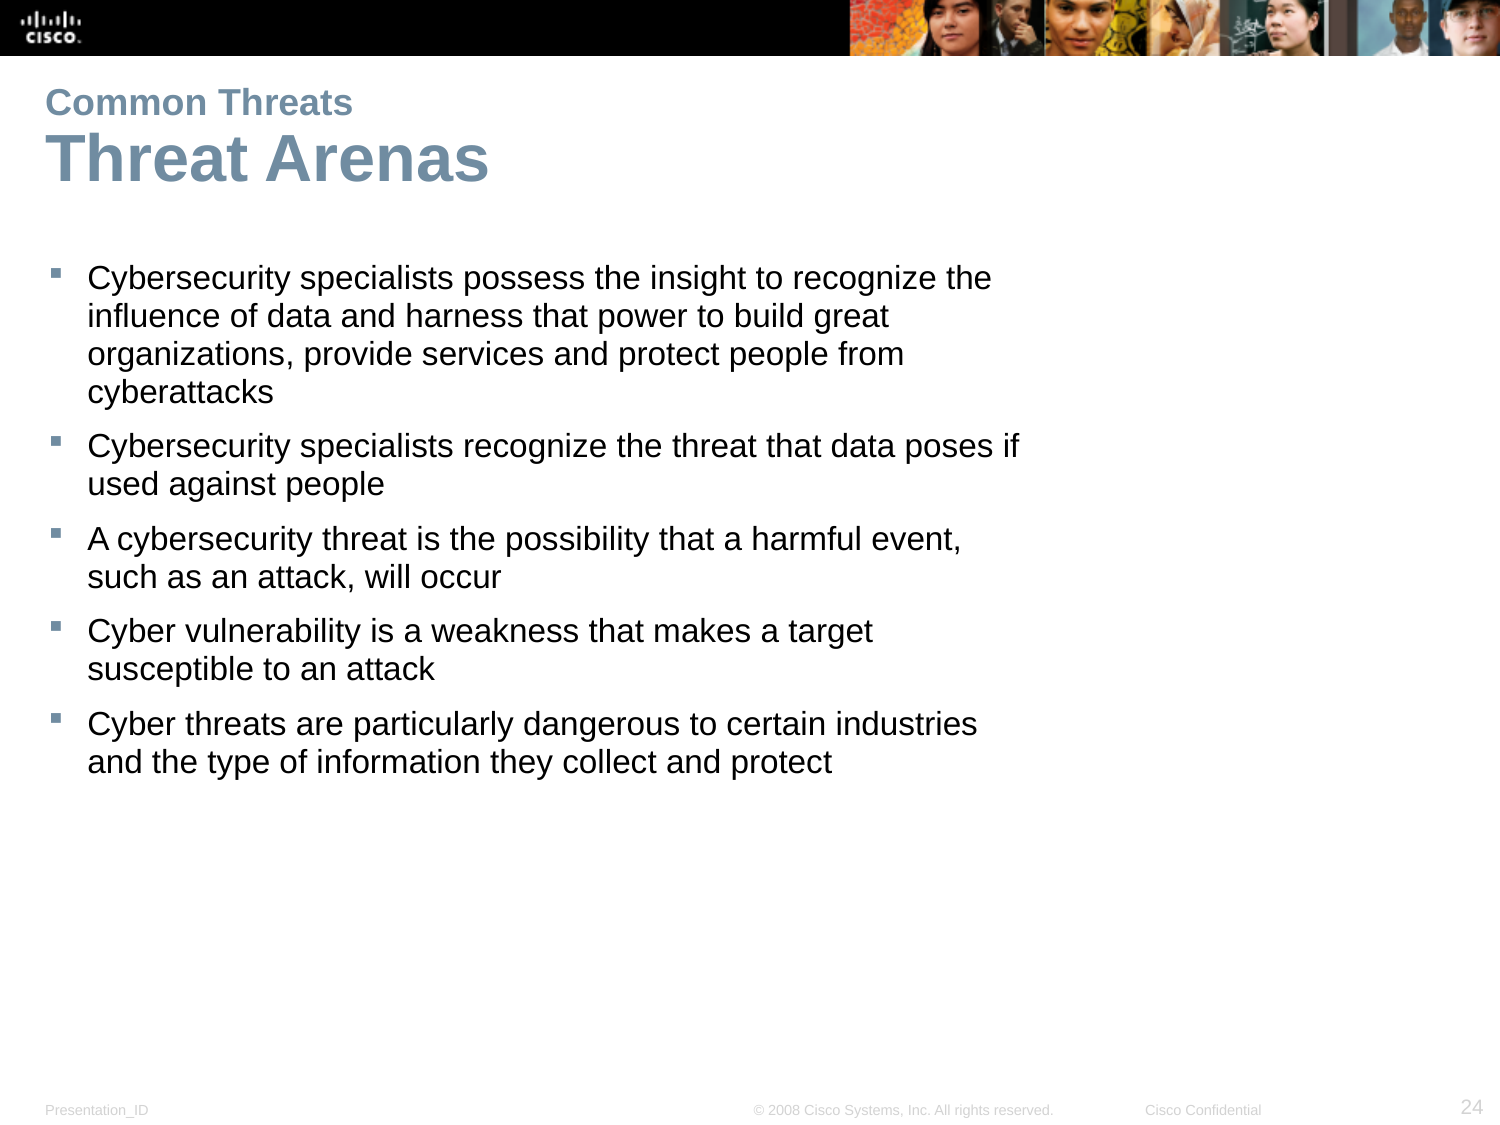

# Common Threats Threat Arenas
Cybersecurity specialists possess the insight to recognize the influence of data and harness that power to build great organizations, provide services and protect people from cyberattacks
Cybersecurity specialists recognize the threat that data poses if used against people
A cybersecurity threat is the possibility that a harmful event, such as an attack, will occur
Cyber vulnerability is a weakness that makes a target susceptible to an attack
Cyber threats are particularly dangerous to certain industries and the type of information they collect and protect